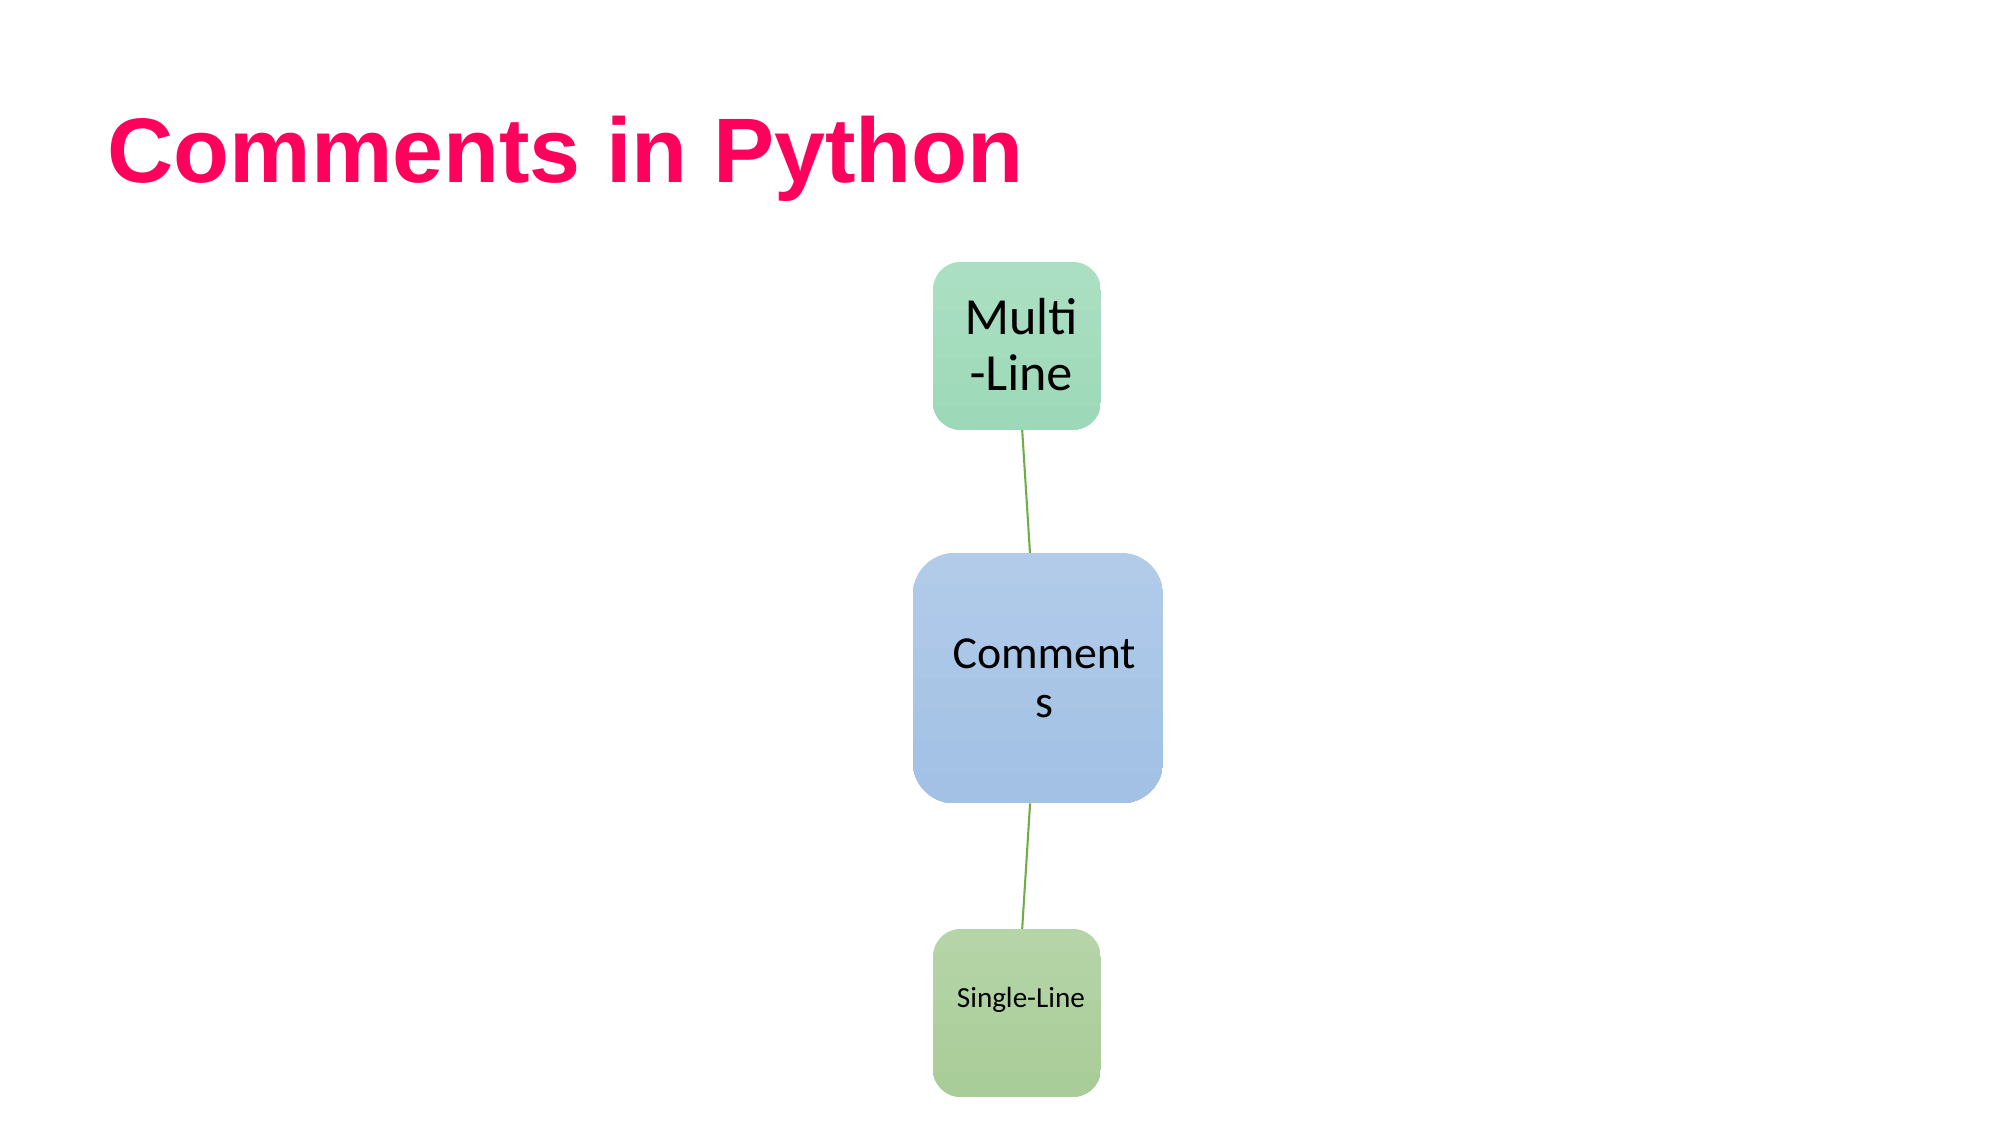

# Comments in Python
Comments
Multi-Line
Single-Line